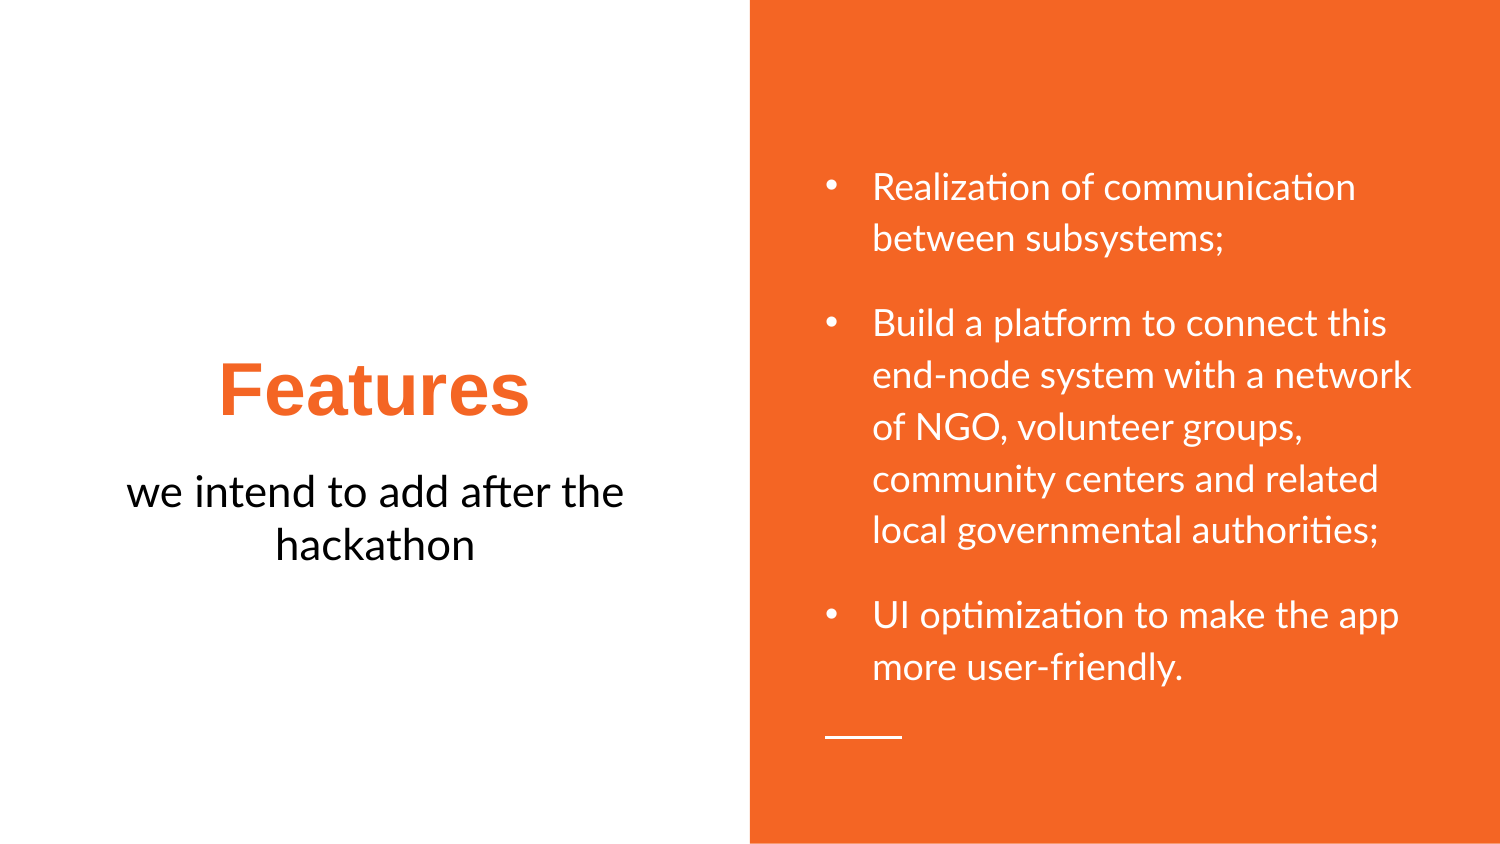

Realization of communication between subsystems;
Build a platform to connect this end-node system with a network of NGO, volunteer groups, community centers and related local governmental authorities;
UI optimization to make the app more user-friendly.
# Features
we intend to add after the hackathon